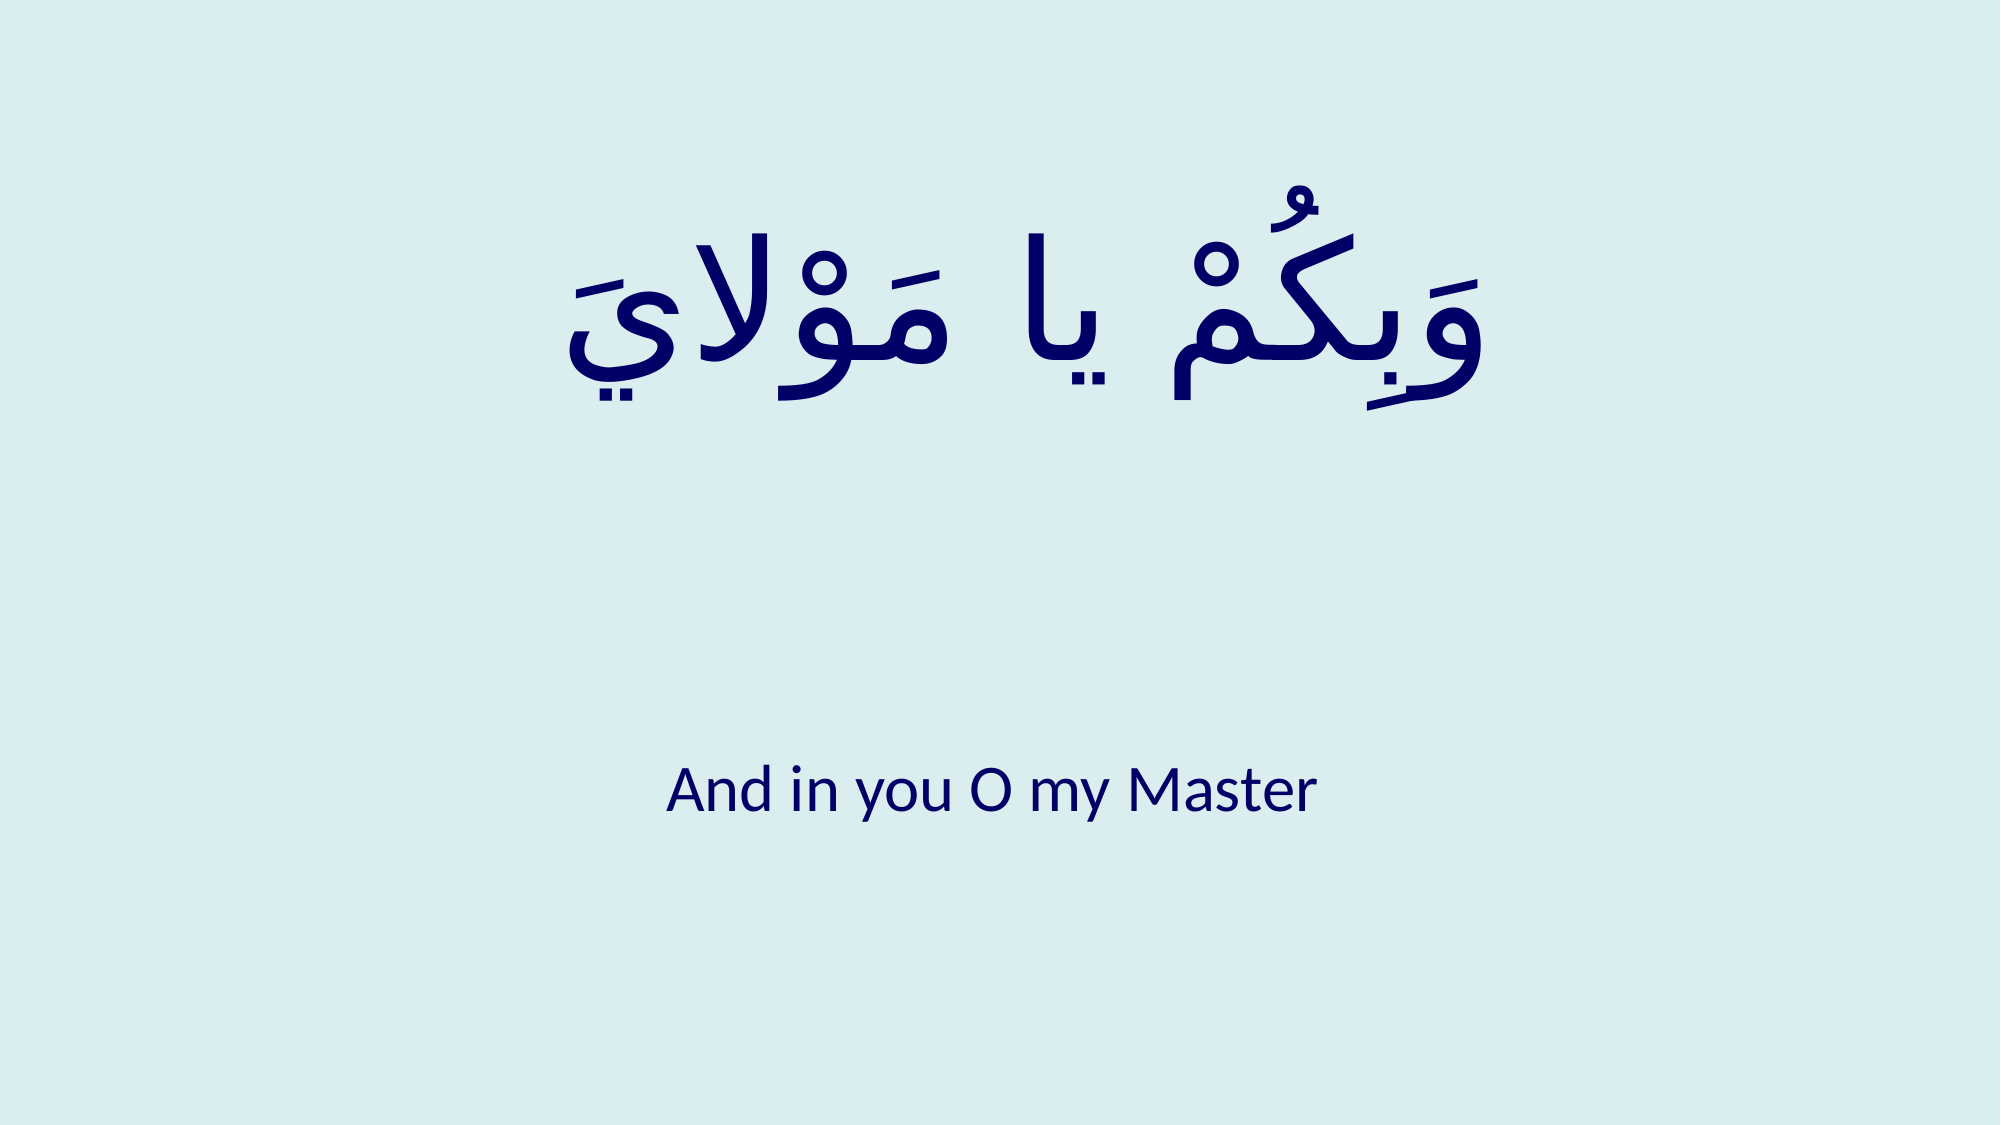

# وَبِكُمْ يا مَوْلايَ
And in you O my Master